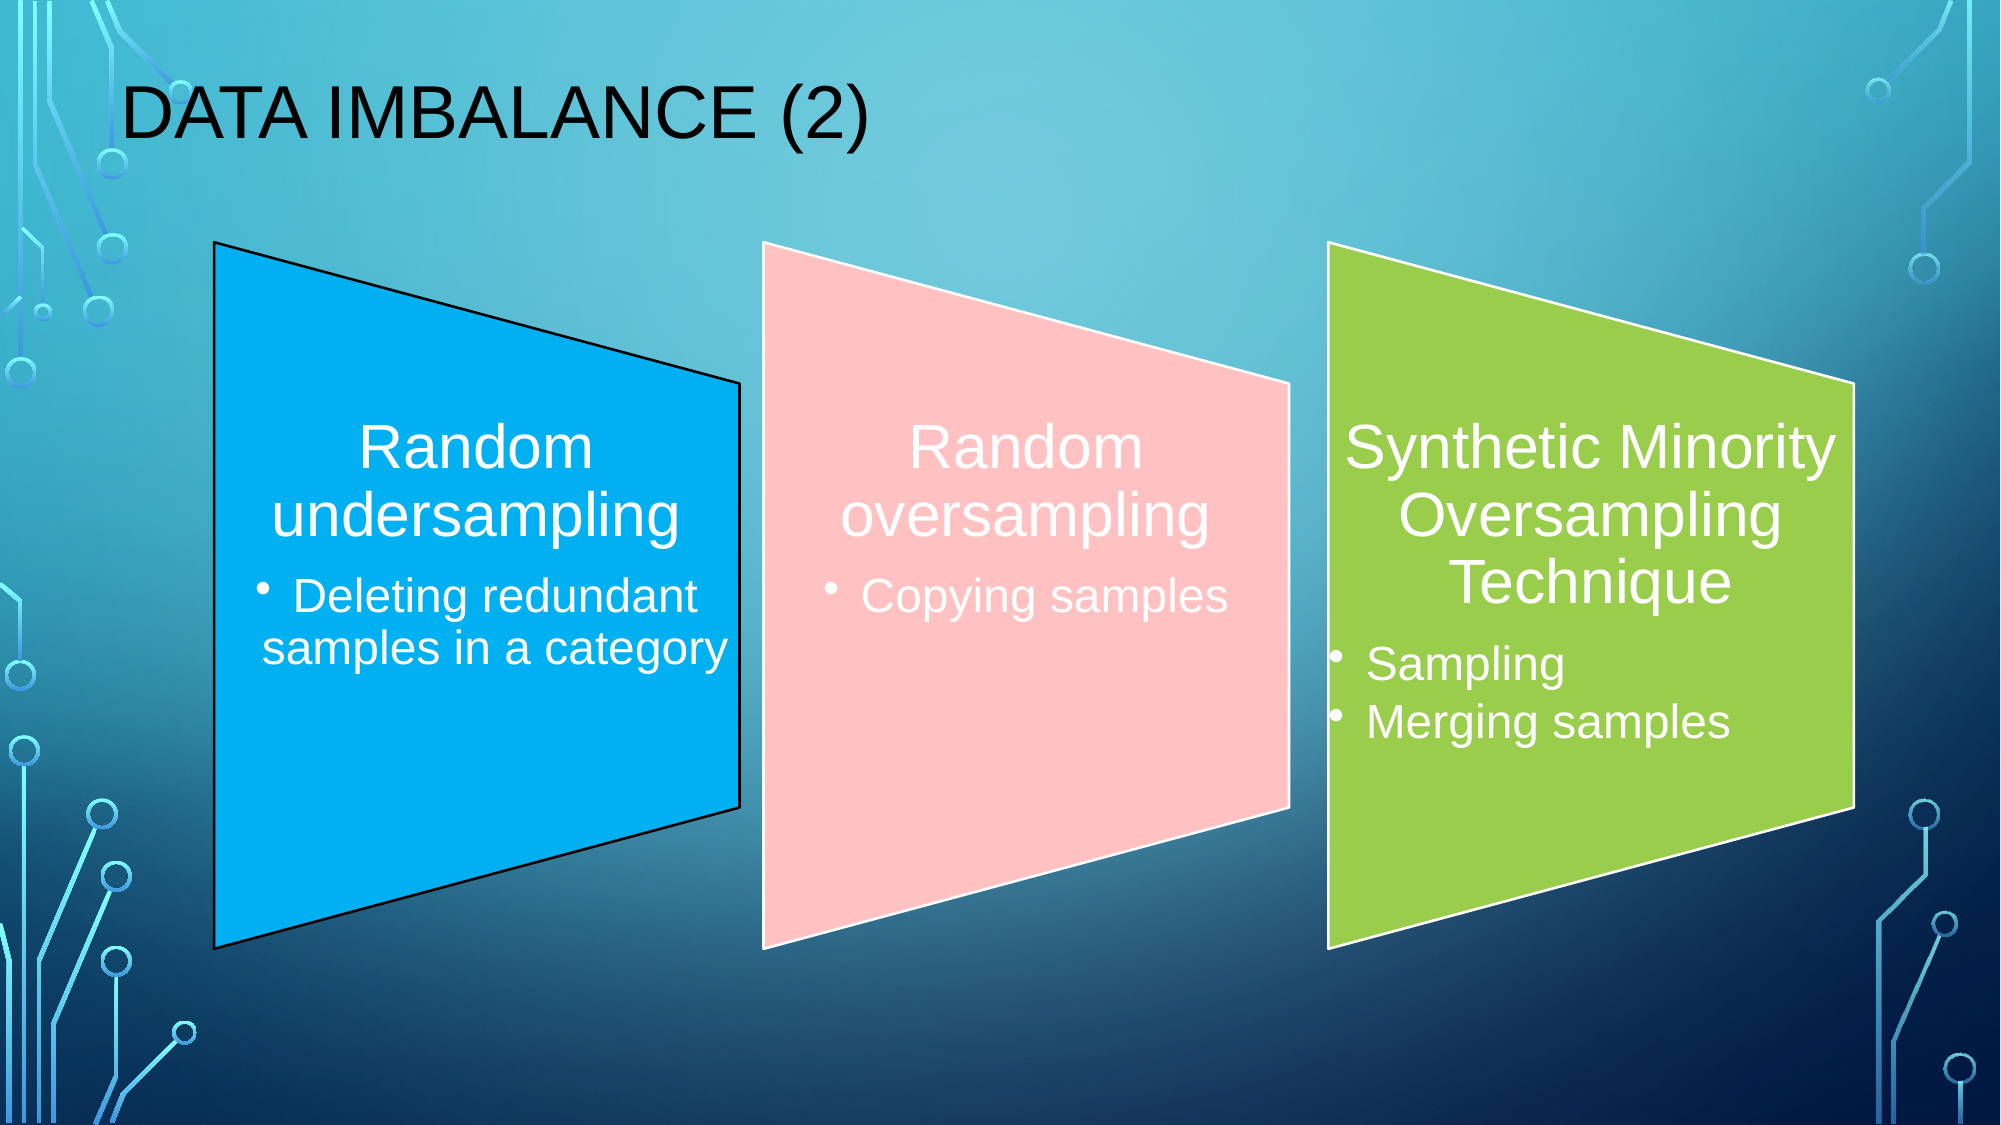

# Data Imbalance (2)
Random undersampling
Deleting redundant samples in a category
Random oversampling
Copying samples
Synthetic Minority Oversampling Technique
Sampling
Merging samples